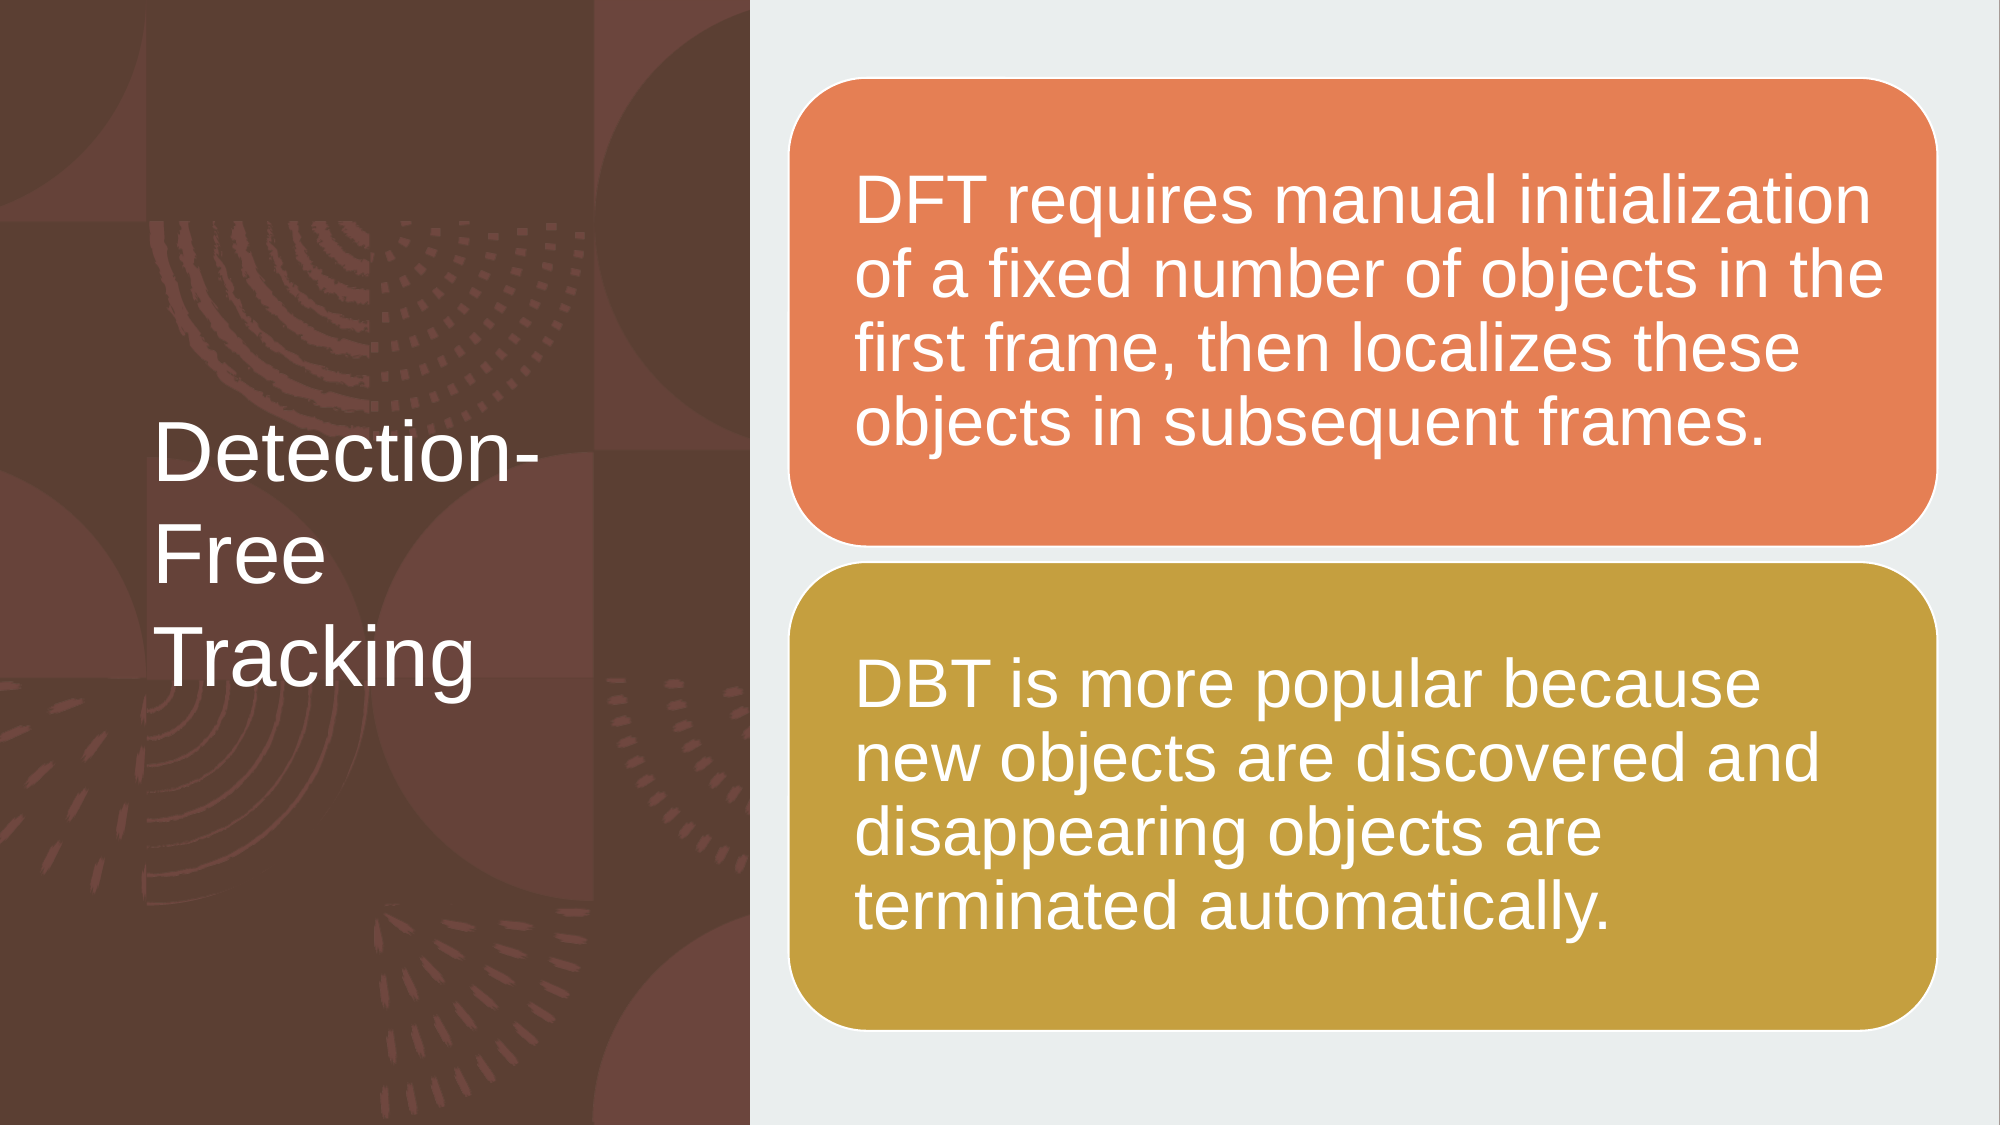

DFT requires manual initialization of a fixed number of objects in the first frame, then localizes these objects in subsequent frames.
DBT is more popular because new objects are discovered and disappearing objects are terminated automatically.
# Detection-Free Tracking